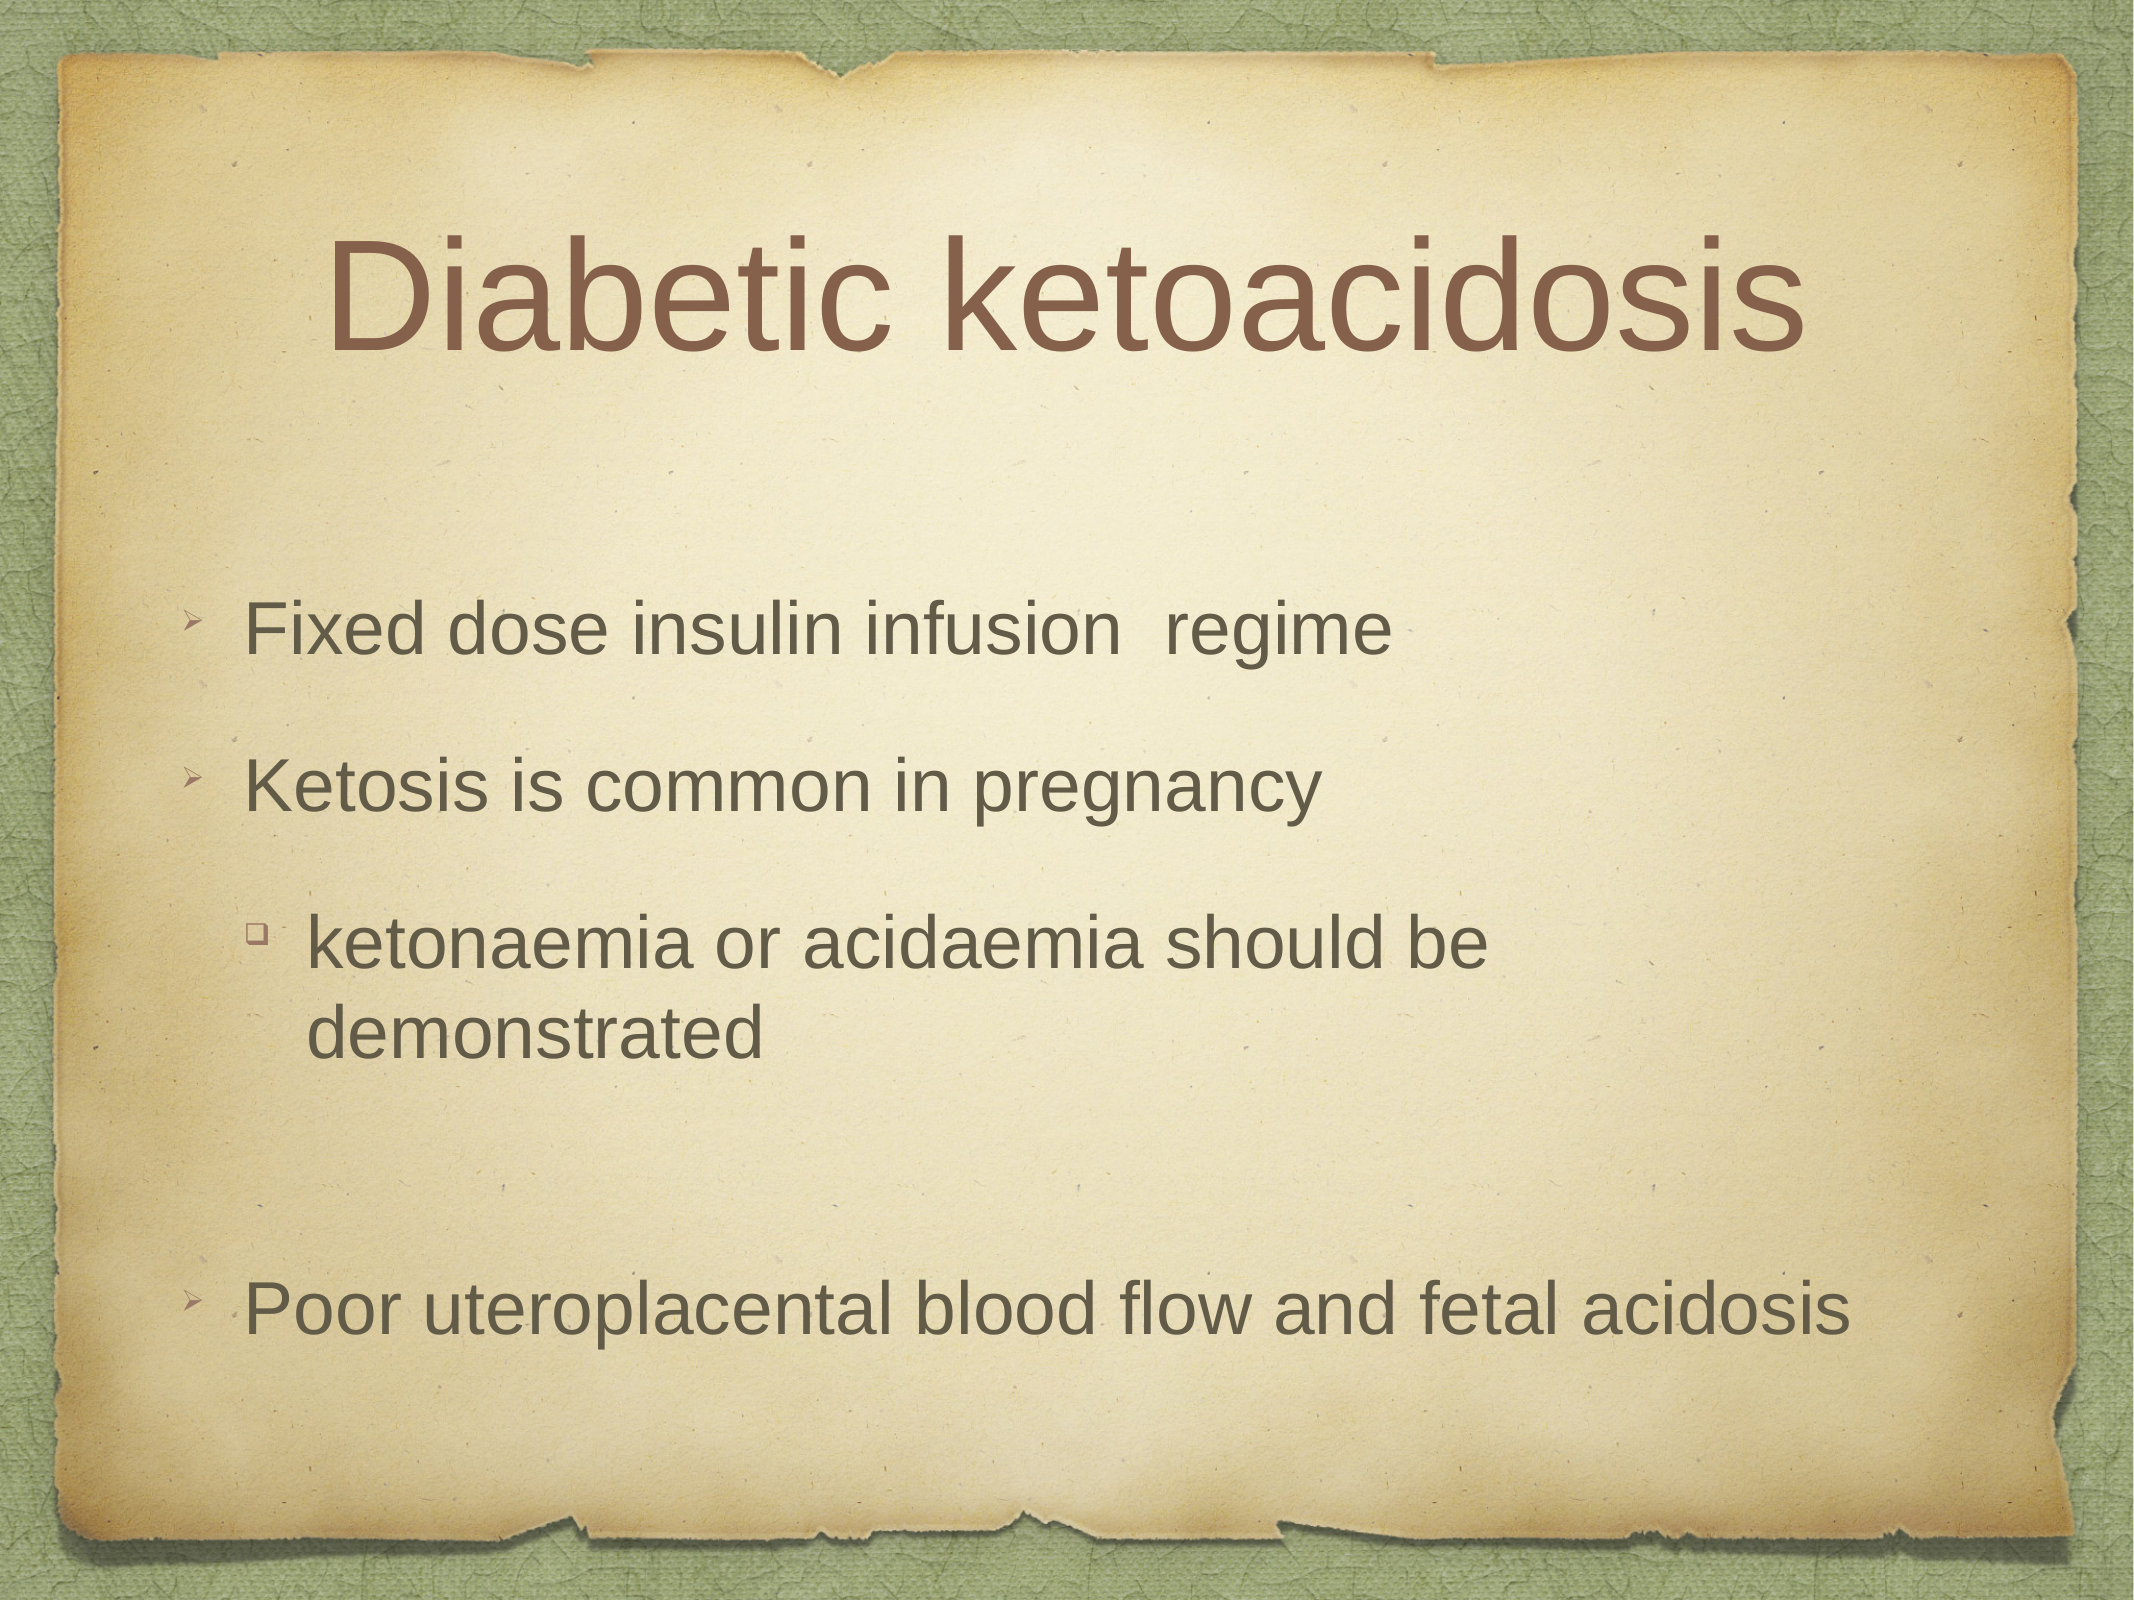

# Diabetic ketoacidosis
Fixed dose insulin infusion  regime
Ketosis is common in pregnancy
ketonaemia or acidaemia should be demonstrated

Poor uteroplacental blood flow and fetal acidosis